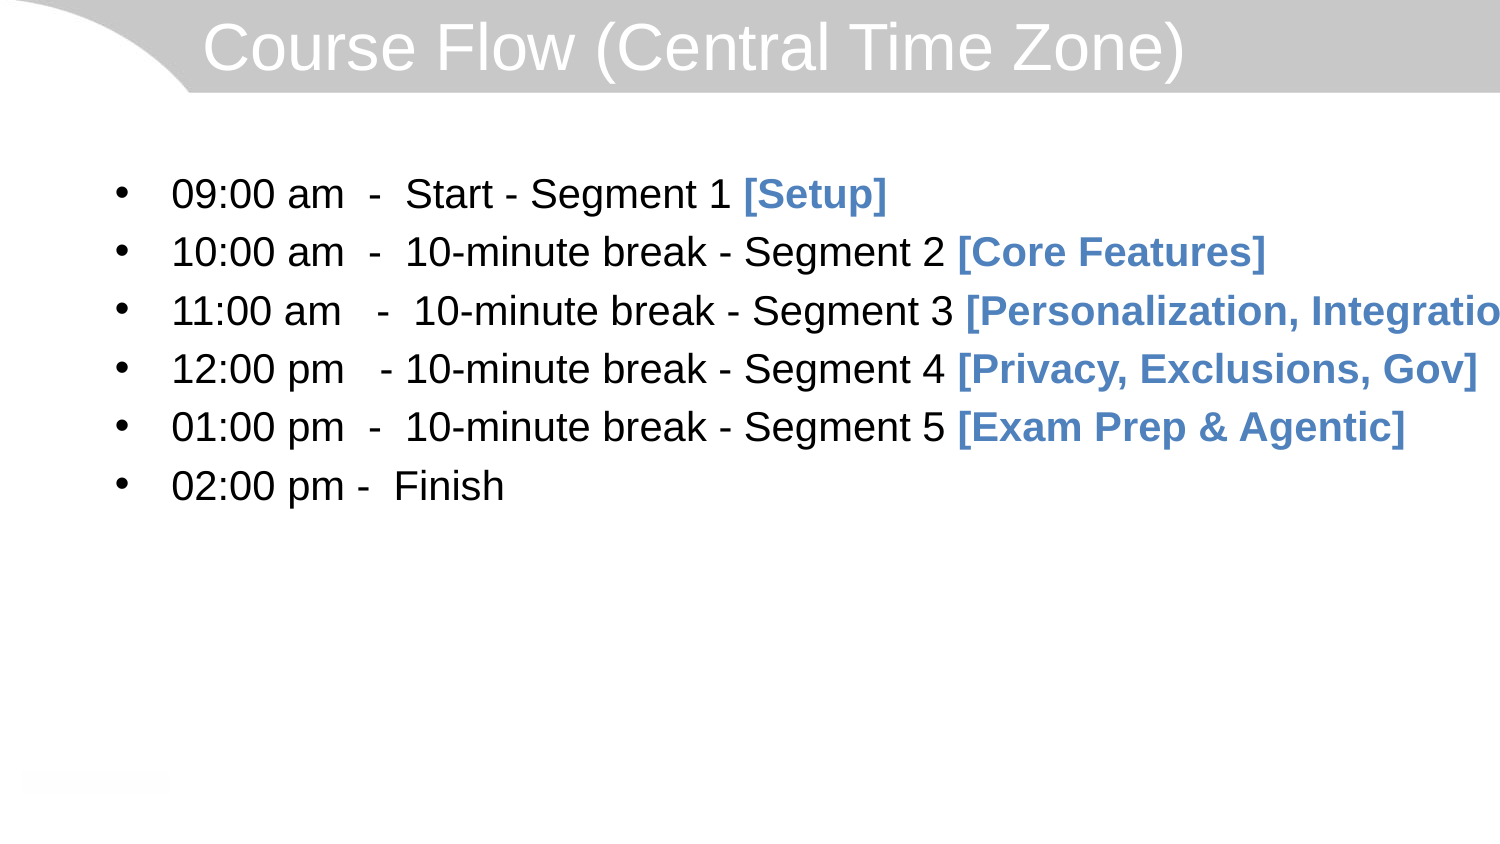

# Course Flow (Central Time Zone)
09:00 am  -  Start - Segment 1 [Setup]
10:00 am  -  10-minute break - Segment 2 [Core Features]
11:00 am   -  10-minute break - Segment 3 [Personalization, Integration]
12:00 pm   - 10-minute break - Segment 4 [Privacy, Exclusions, Gov]
01:00 pm  -  10-minute break - Segment 5 [Exam Prep & Agentic]
02:00 pm -  Finish